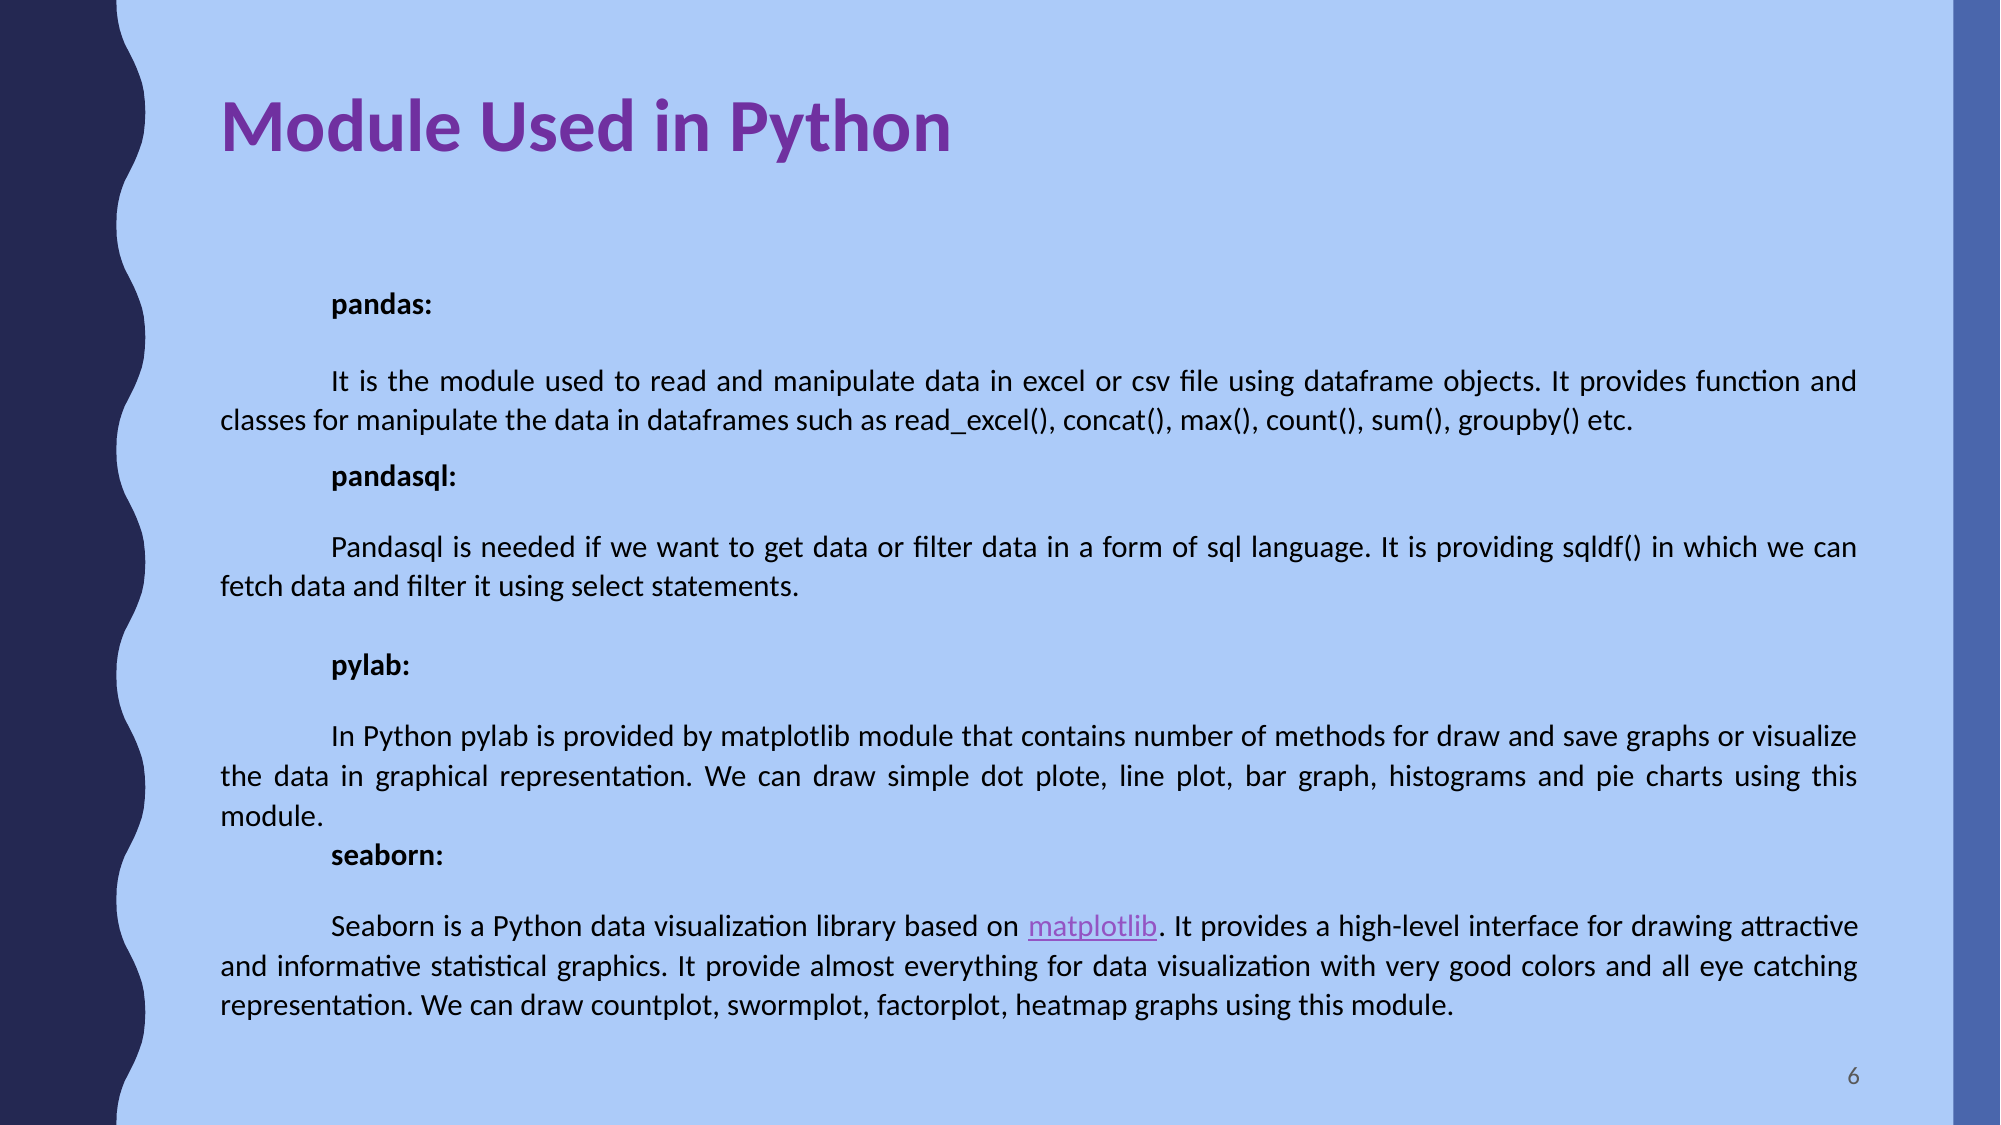

# Module Used in Python
	pandas:

		It is the module used to read and manipulate data in excel or csv file using dataframe objects. It provides function and classes for manipulate the data in dataframes such as read_excel(), concat(), max(), count(), sum(), groupby() etc.

	pandasql:

		Pandasql is needed if we want to get data or filter data in a form of sql language. It is providing sqldf() in which we can fetch data and filter it using select statements.

	pylab:

		In Python pylab is provided by matplotlib module that contains number of methods for draw and save graphs or visualize the data in graphical representation. We can draw simple dot plote, line plot, bar graph, histograms and pie charts using this module.
	seaborn:

		Seaborn is a Python data visualization library based on matplotlib. It provides a high-level interface for drawing attractive and informative statistical graphics. It provide almost everything for data visualization with very good colors and all eye catching representation. We can draw countplot, swormplot, factorplot, heatmap graphs using this module.

6